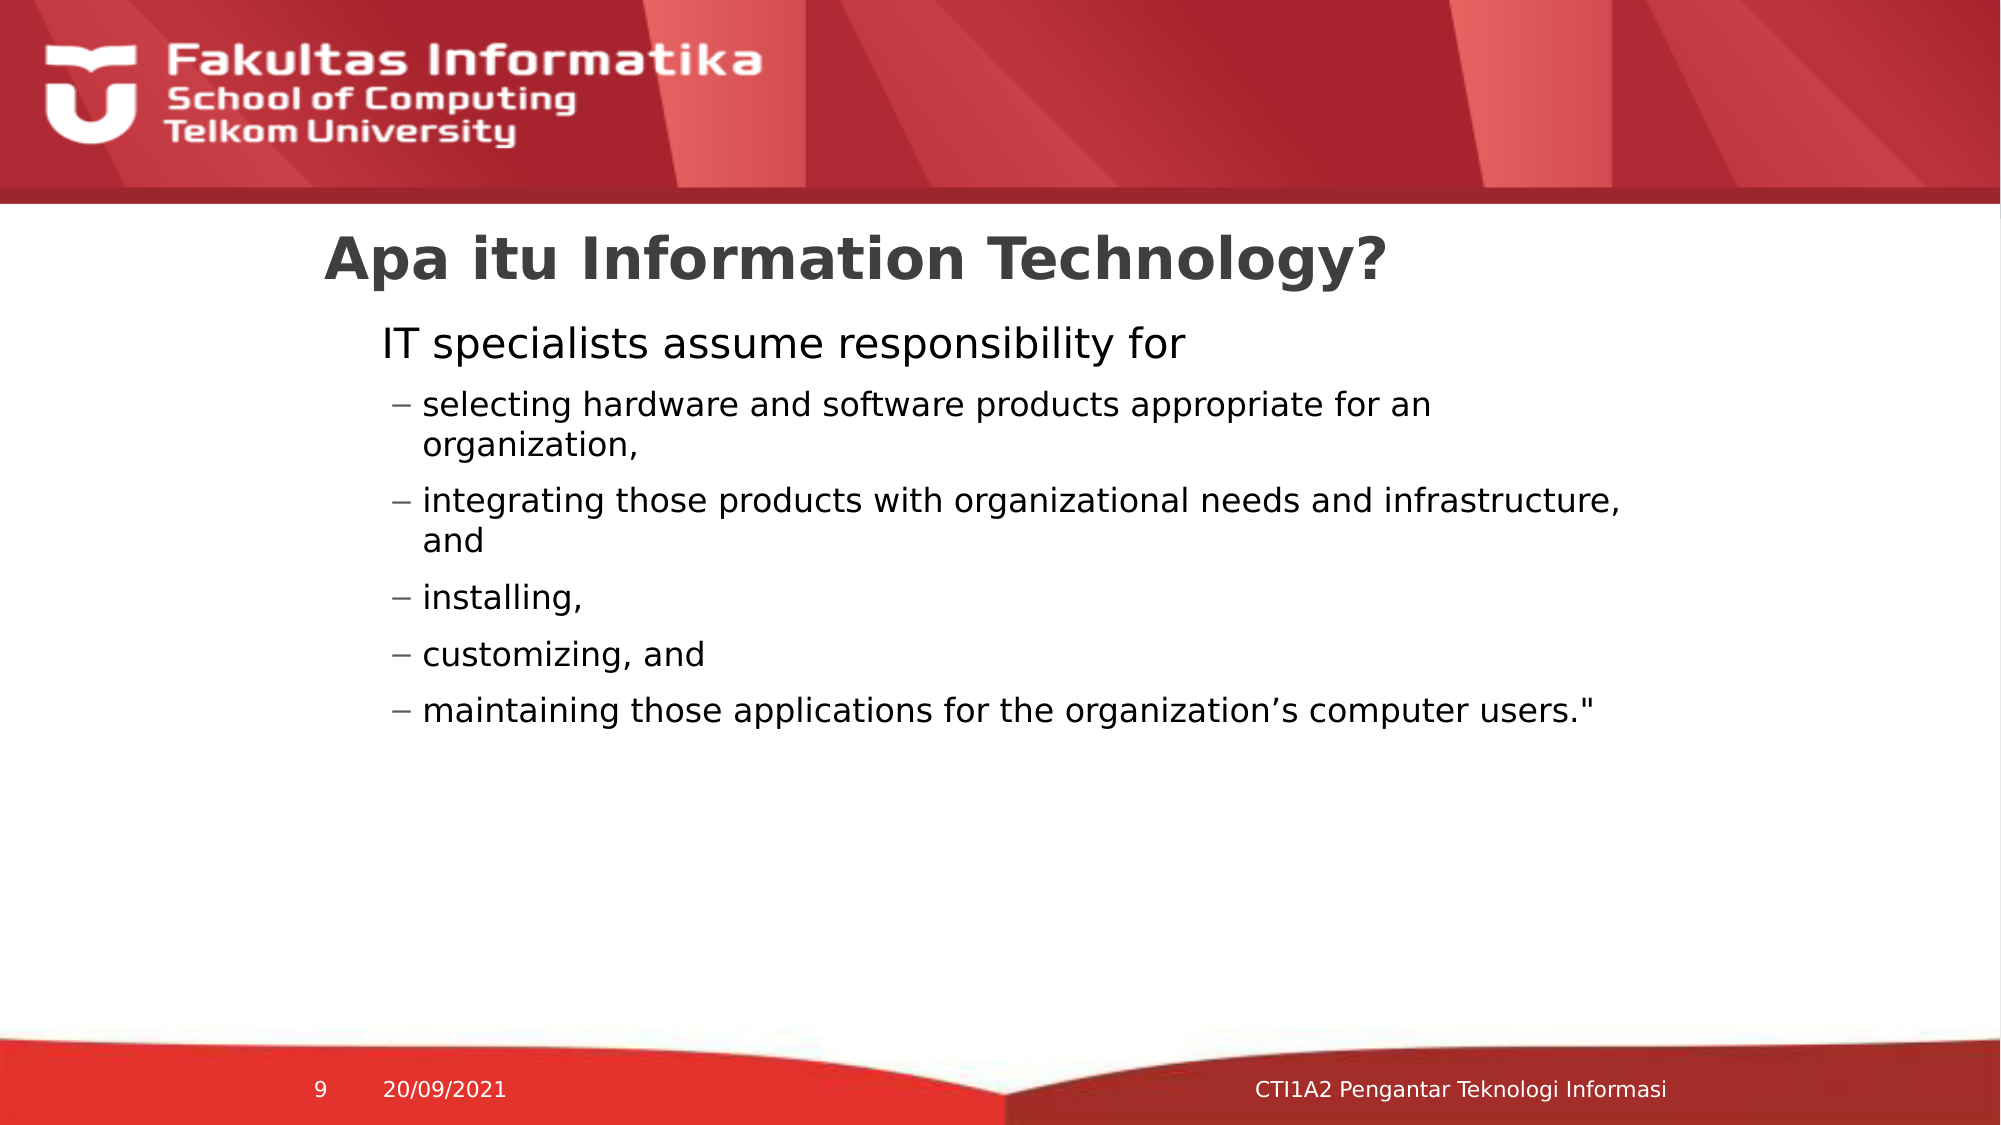

# Apa itu Information Technology?
IT specialists assume responsibility for
selecting hardware and software products appropriate for an organization,
integrating those products with organizational needs and infrastructure, and
installing,
customizing, and
maintaining those applications for the organization’s computer users."
CTI1A2 Pengantar Teknologi Informasi
9
20/09/2021